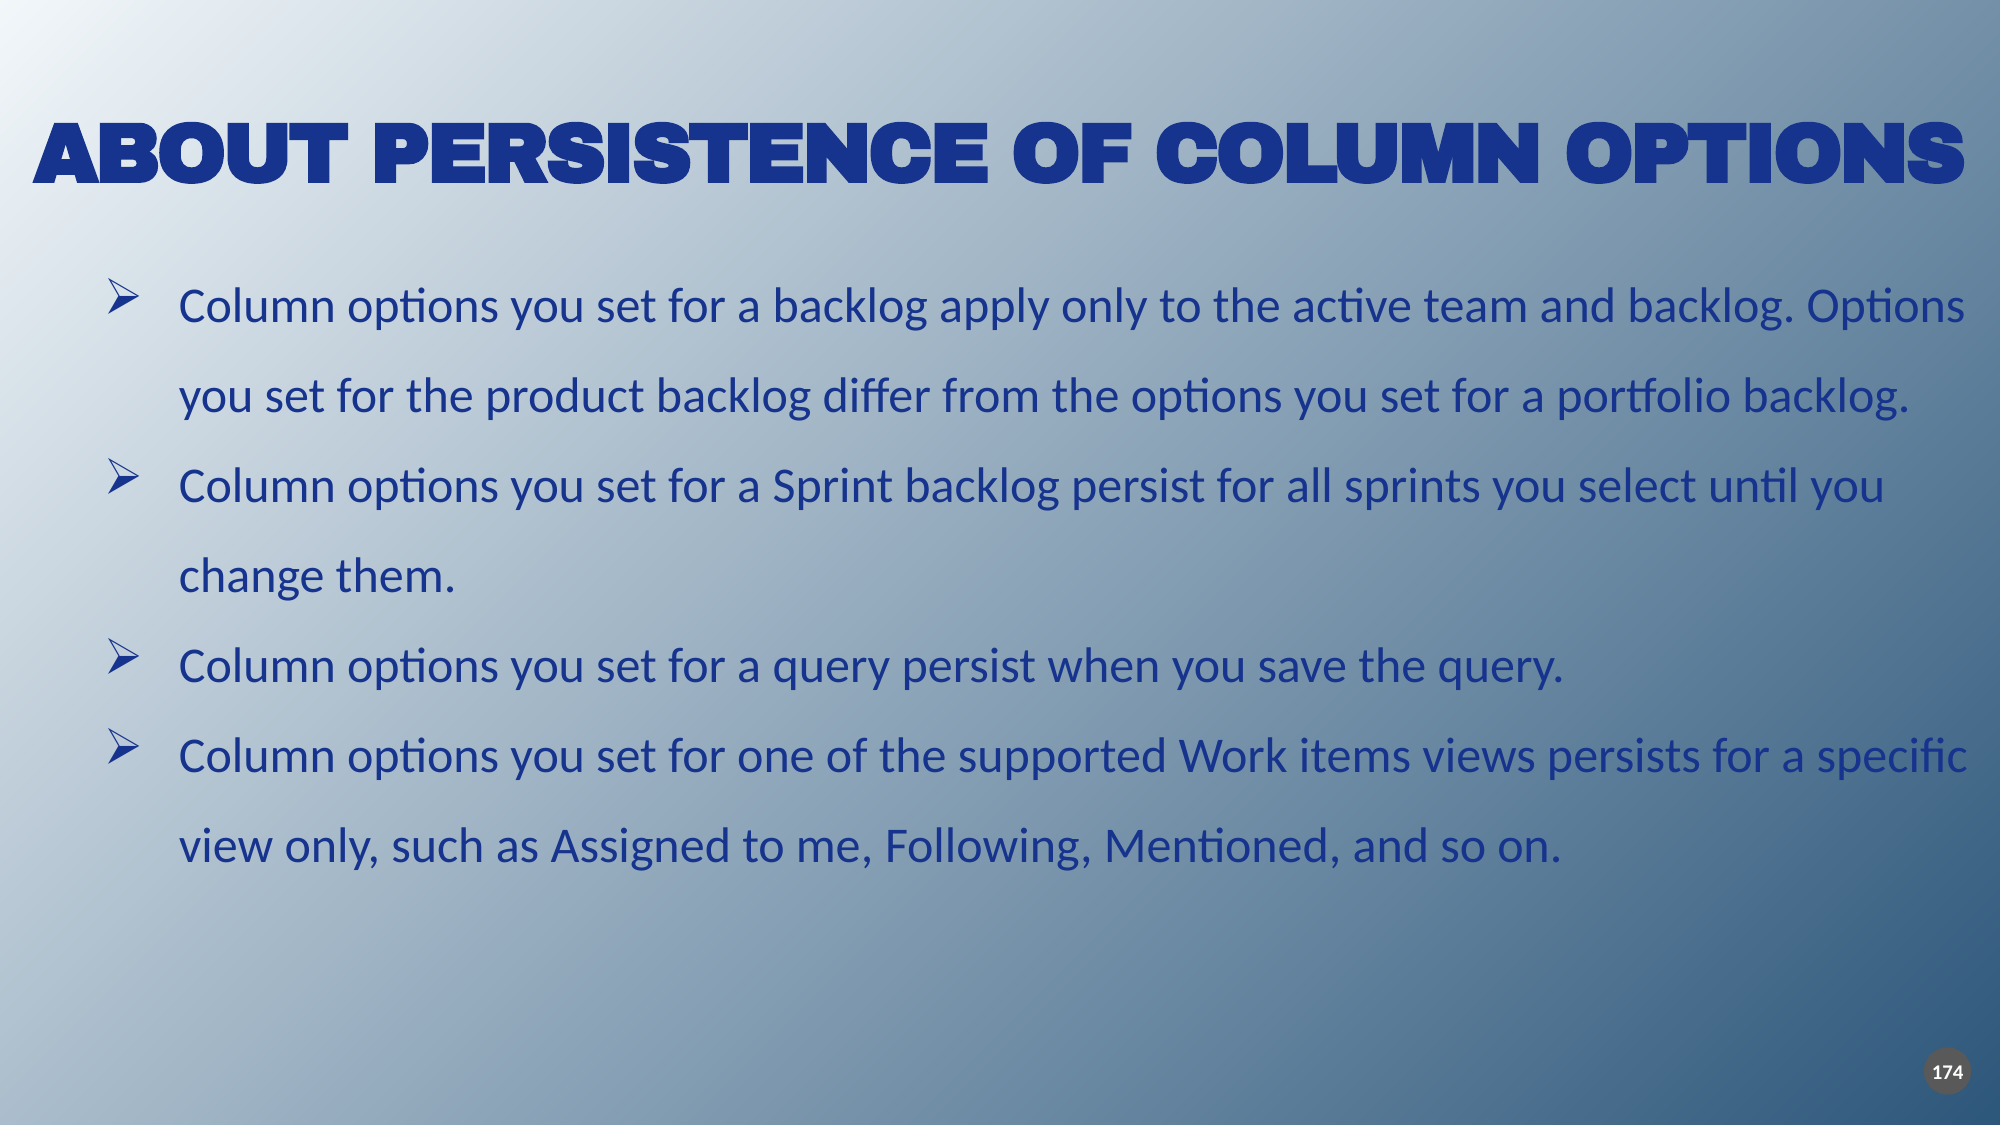

ABOUT PERSISTENCE OF COLUMN OPTIONS
Column options you set for a backlog apply only to the active team and backlog. Options you set for the product backlog differ from the options you set for a portfolio backlog.
Column options you set for a Sprint backlog persist for all sprints you select until you change them.
Column options you set for a query persist when you save the query.
Column options you set for one of the supported Work items views persists for a specific view only, such as Assigned to me, Following, Mentioned, and so on.
174